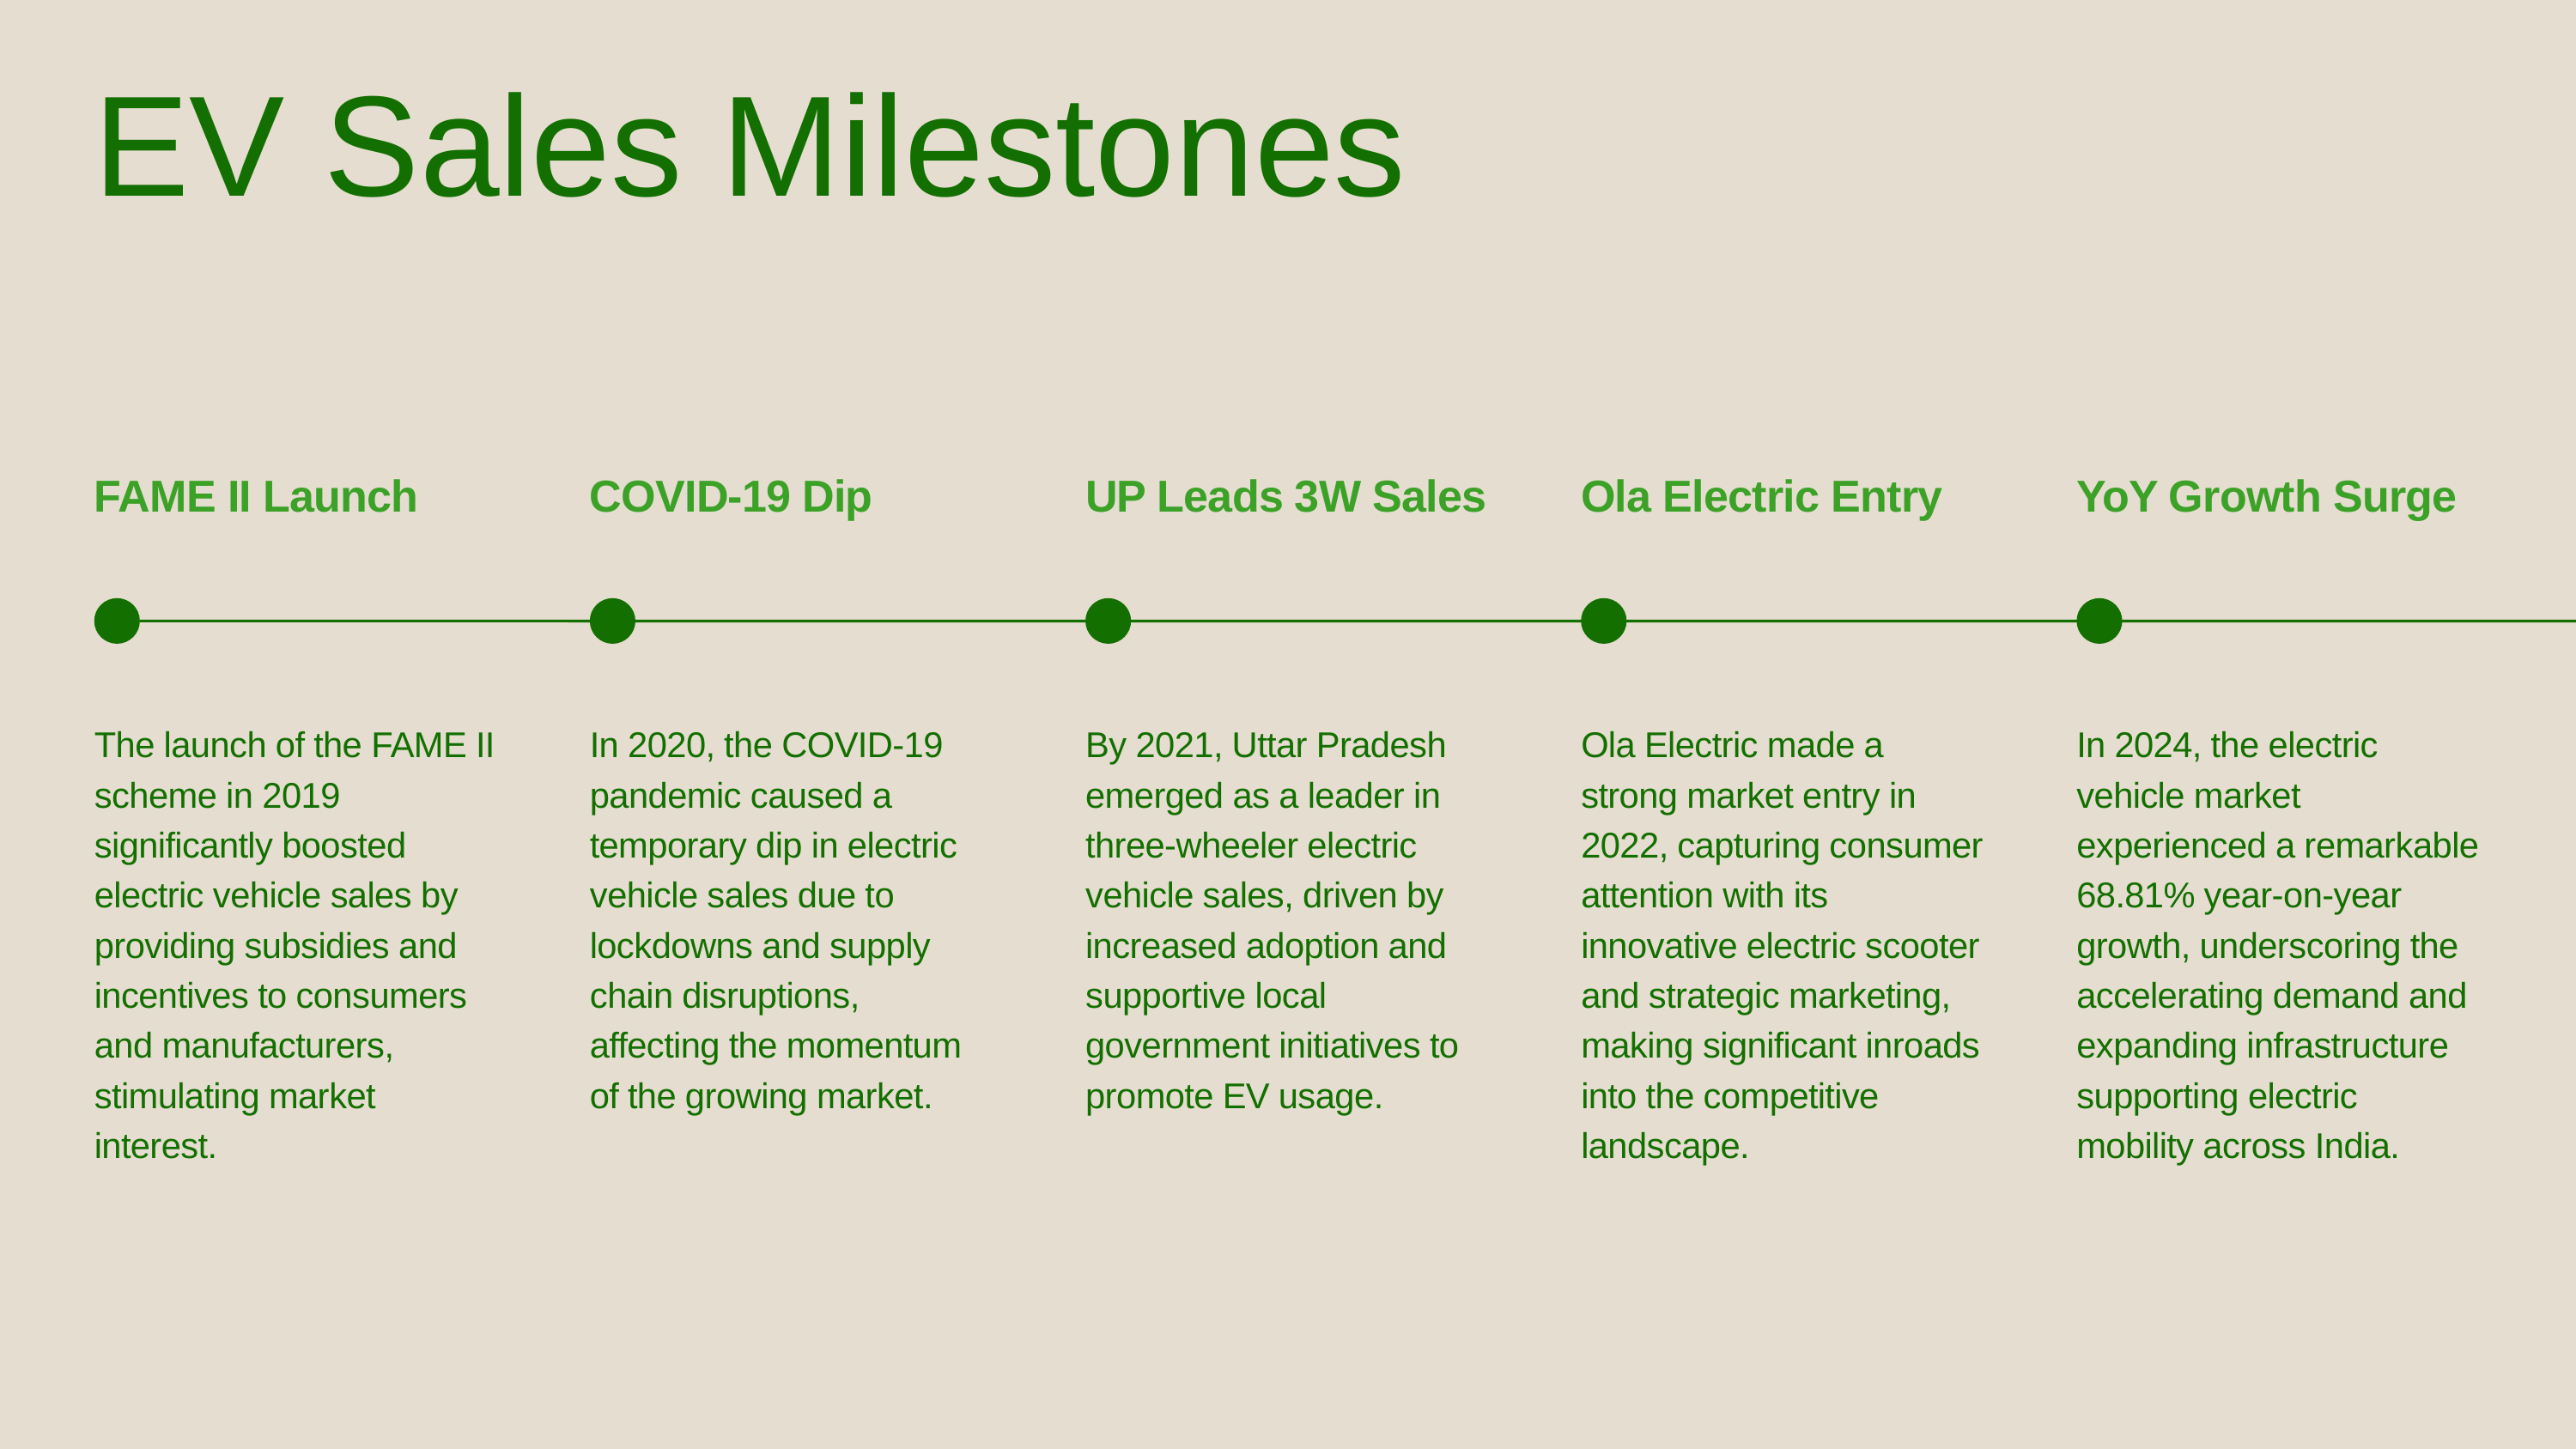

EV Sales Milestones
FAME II Launch
COVID-19 Dip
UP Leads 3W Sales
Ola Electric Entry
YoY Growth Surge

The launch of the FAME II scheme in 2019 significantly boosted electric vehicle sales by providing subsidies and incentives to consumers and manufacturers, stimulating market interest.
In 2020, the COVID-19 pandemic caused a temporary dip in electric vehicle sales due to lockdowns and supply chain disruptions, affecting the momentum of the growing market.
By 2021, Uttar Pradesh emerged as a leader in three-wheeler electric vehicle sales, driven by increased adoption and supportive local government initiatives to promote EV usage.
Ola Electric made a strong market entry in 2022, capturing consumer attention with its innovative electric scooter and strategic marketing, making significant inroads into the competitive landscape.
In 2024, the electric vehicle market experienced a remarkable 68.81% year-on-year growth, underscoring the accelerating demand and expanding infrastructure supporting electric mobility across India.